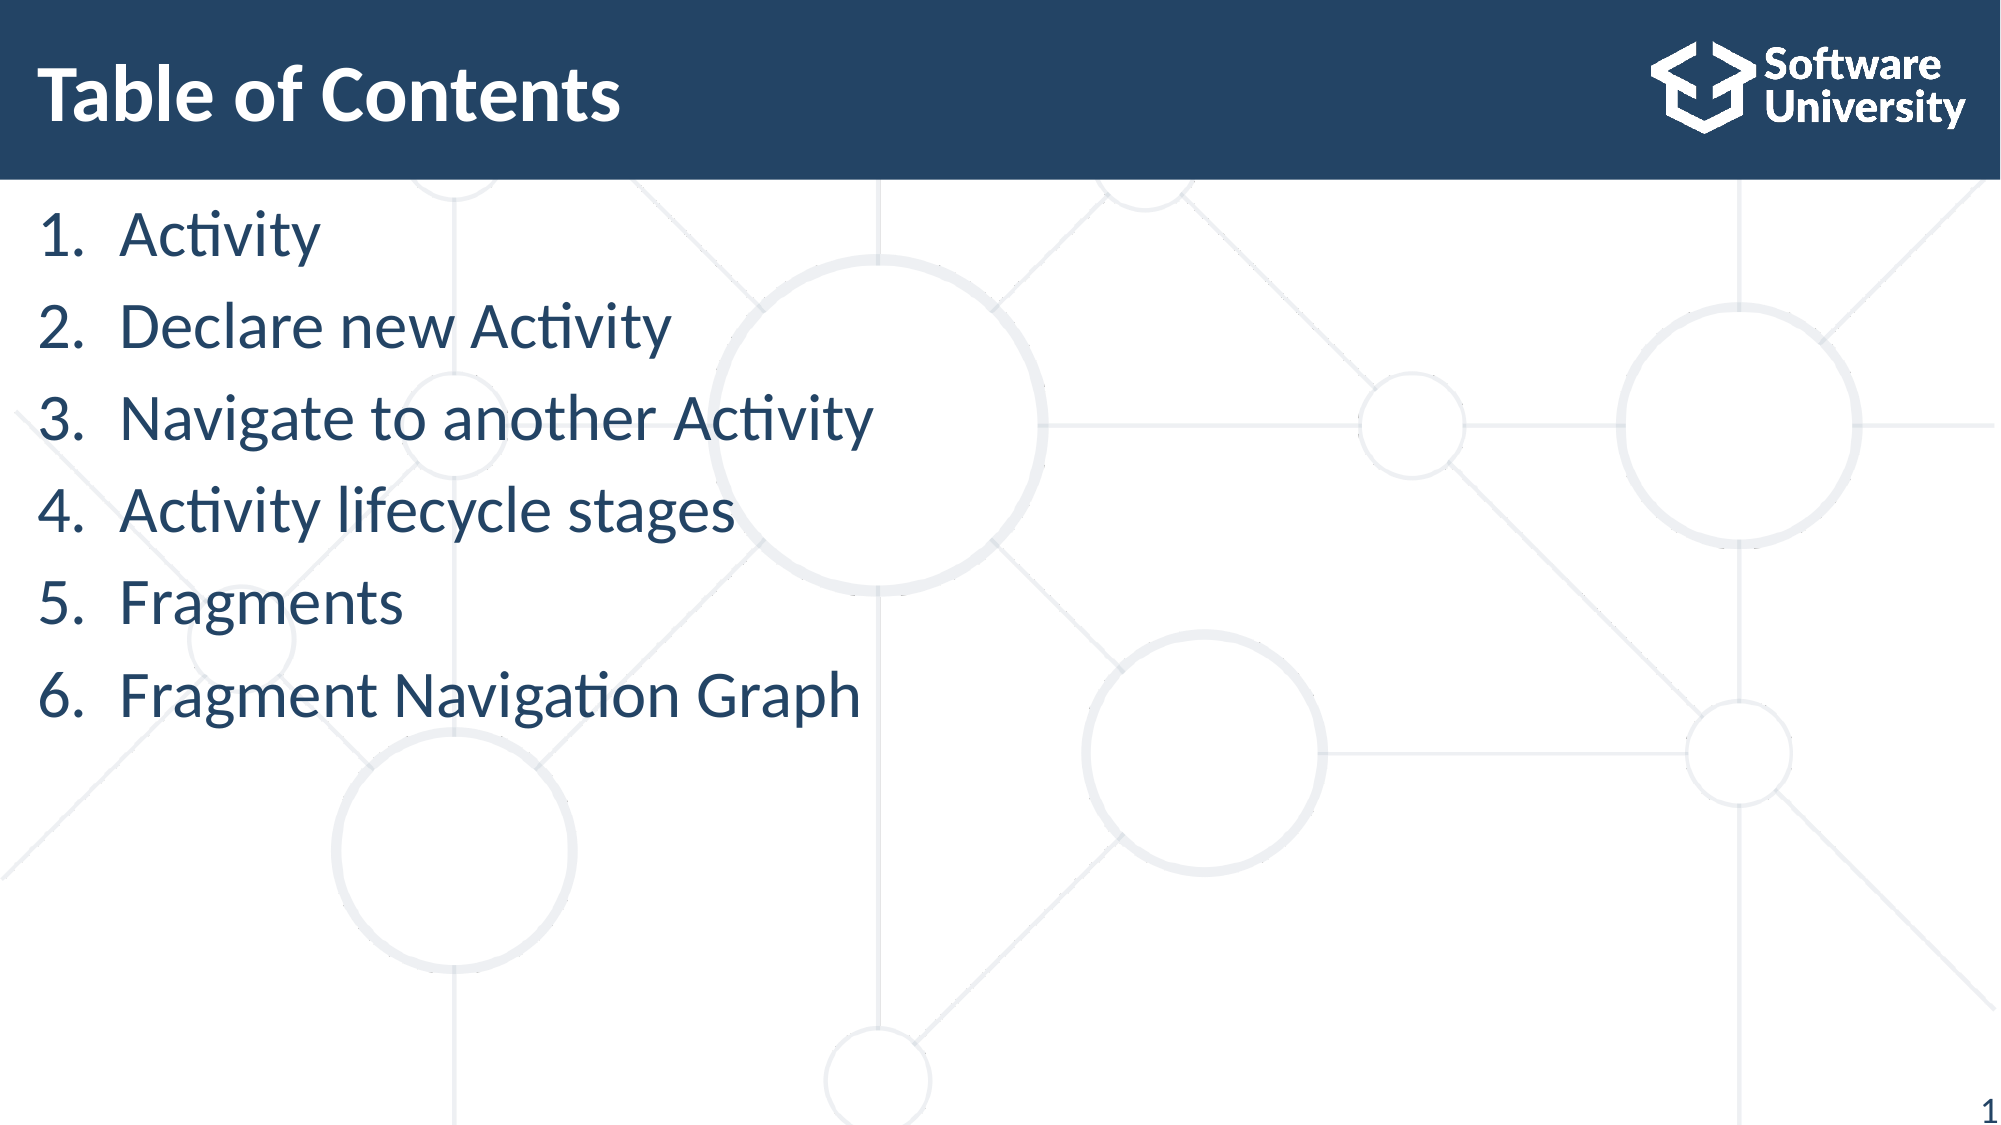

# Table of Contents
Activity
Declare new Activity
Navigate to another Activity
Activity lifecycle stages
Fragments
Fragment Navigation Graph
121